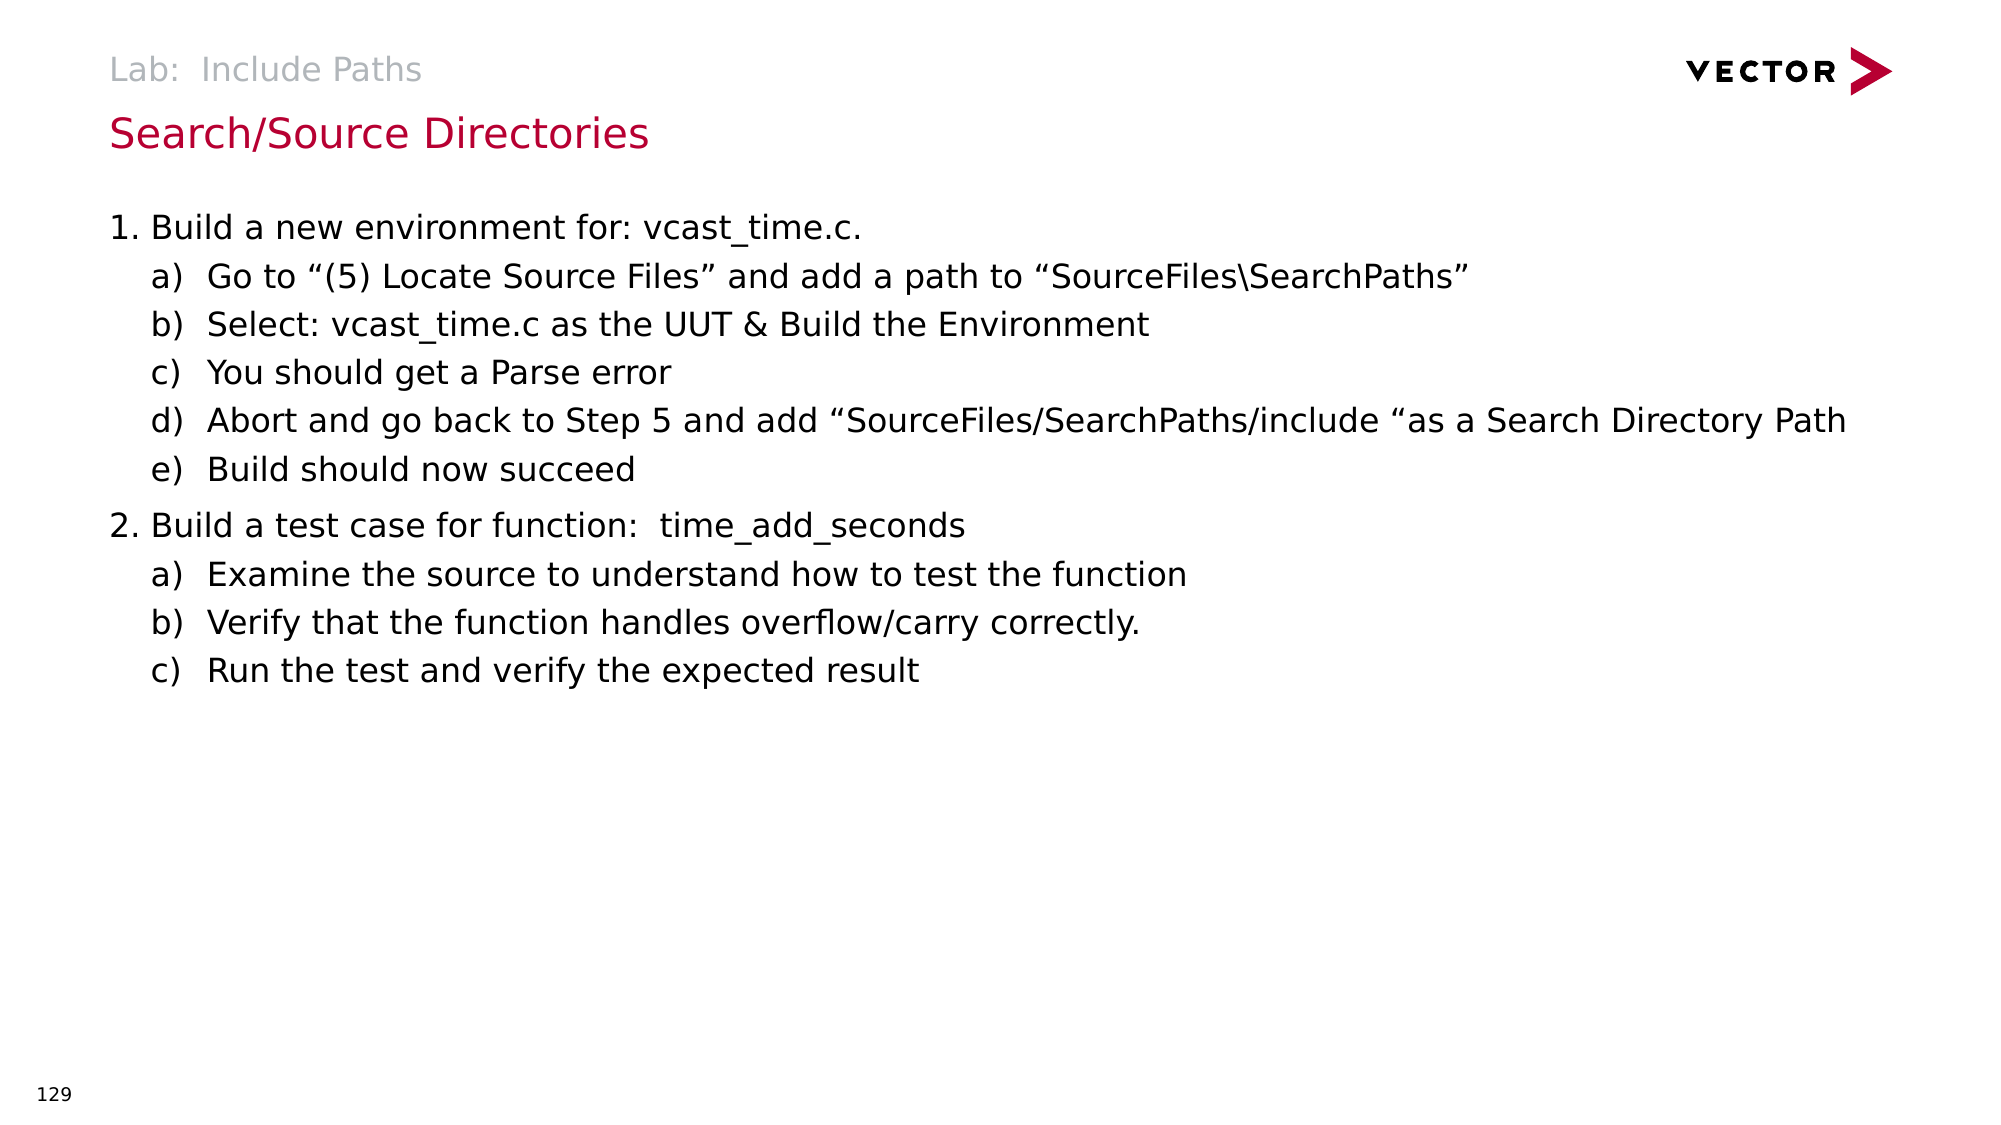

# Lab:  Include Paths
Search/Source Directories
Build a new environment for: vcast_time.c.
Go to “(5) Locate Source Files” and add a path to “SourceFiles\SearchPaths”
Select: vcast_time.c as the UUT & Build the Environment
You should get a Parse error
Abort and go back to Step 5 and add “SourceFiles/SearchPaths/include “as a Search Directory Path
Build should now succeed
Build a test case for function:  time_add_seconds
Examine the source to understand how to test the function
Verify that the function handles overflow/carry correctly.
Run the test and verify the expected result